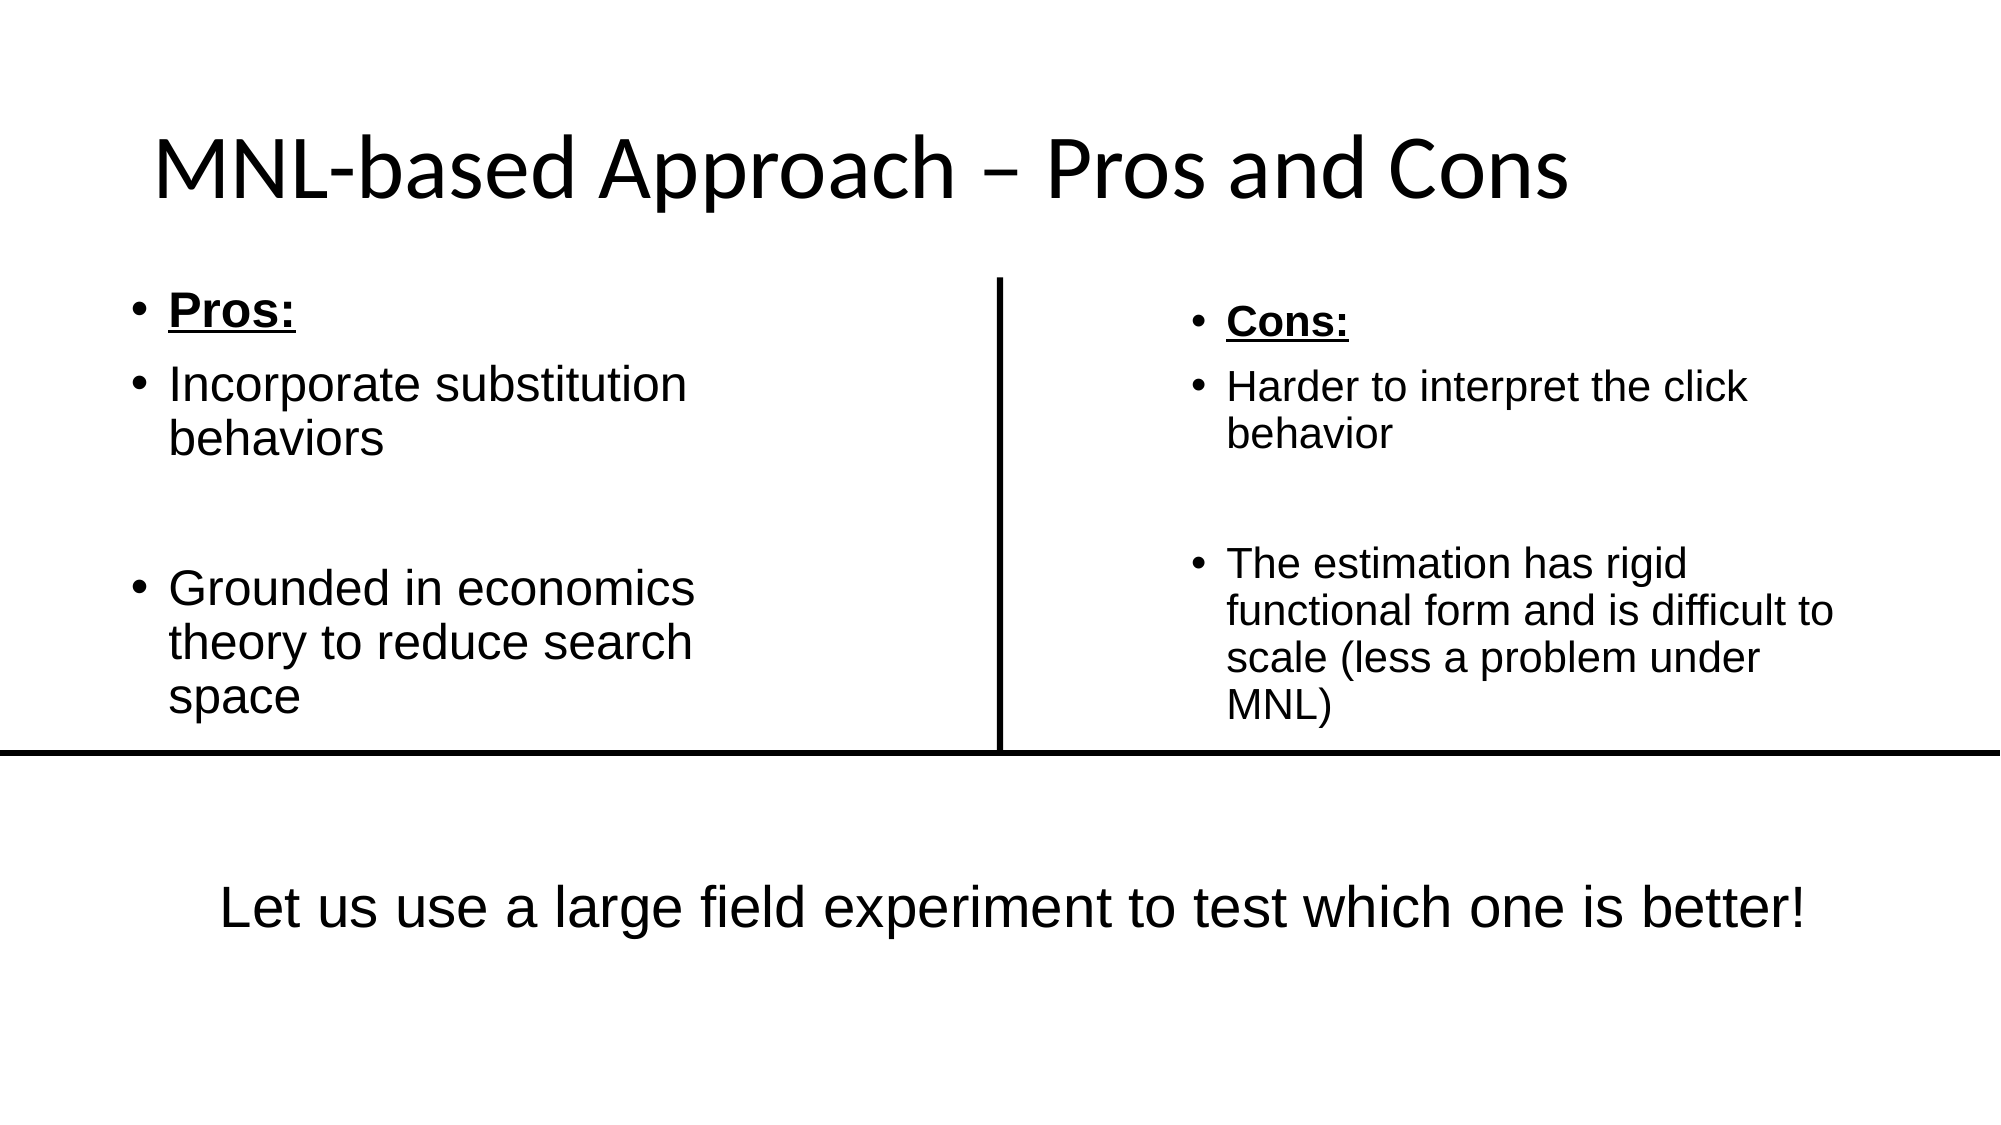

# MNL-based Approach – Pros and Cons
Pros:
Incorporate substitution behaviors

Grounded in economics theory to reduce search space

Cons:
Harder to interpret the click behavior

The estimation has rigid functional form and is difficult to scale (less a problem under MNL)

Let us use a large field experiment to test which one is better!